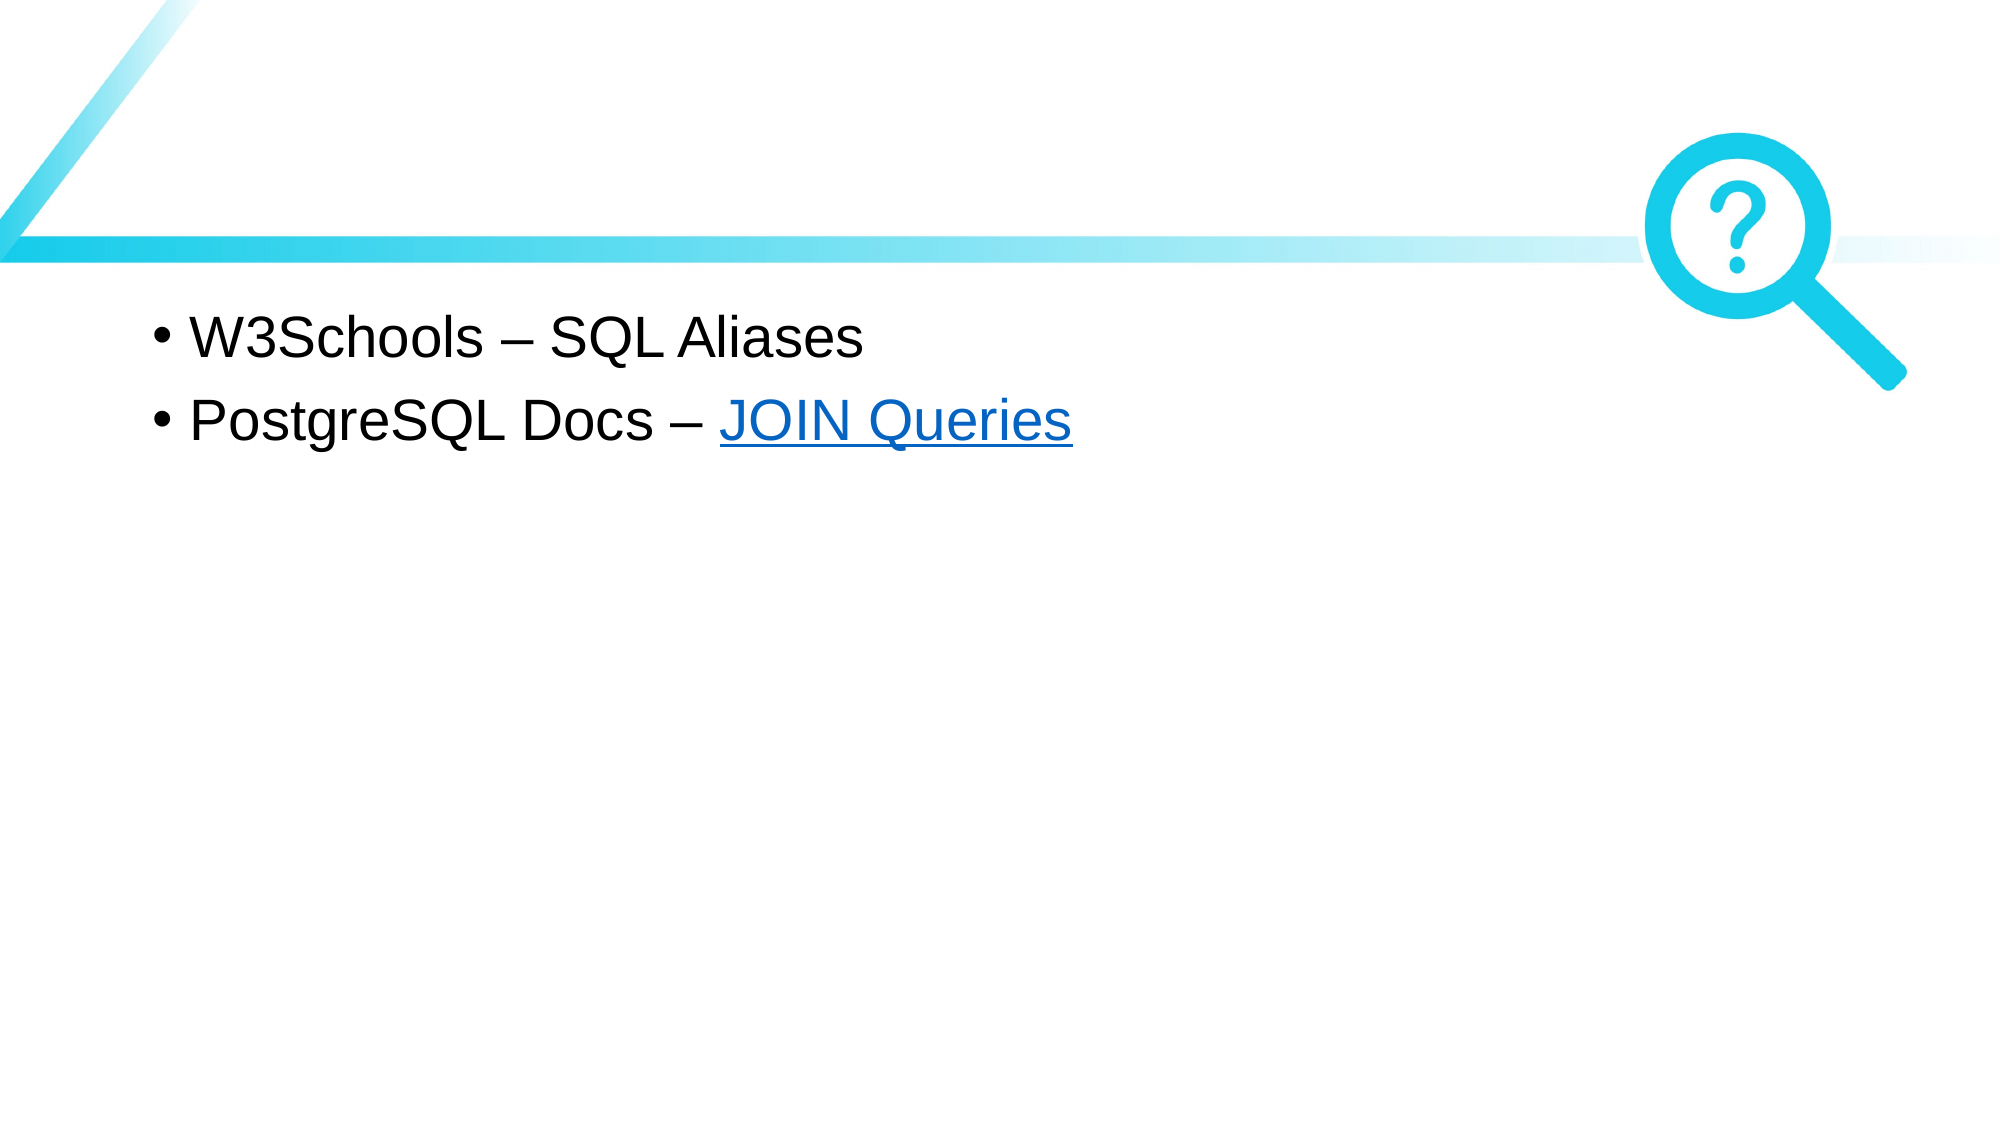

#
W3Schools – SQL Aliases
PostgreSQL Docs – JOIN Queries